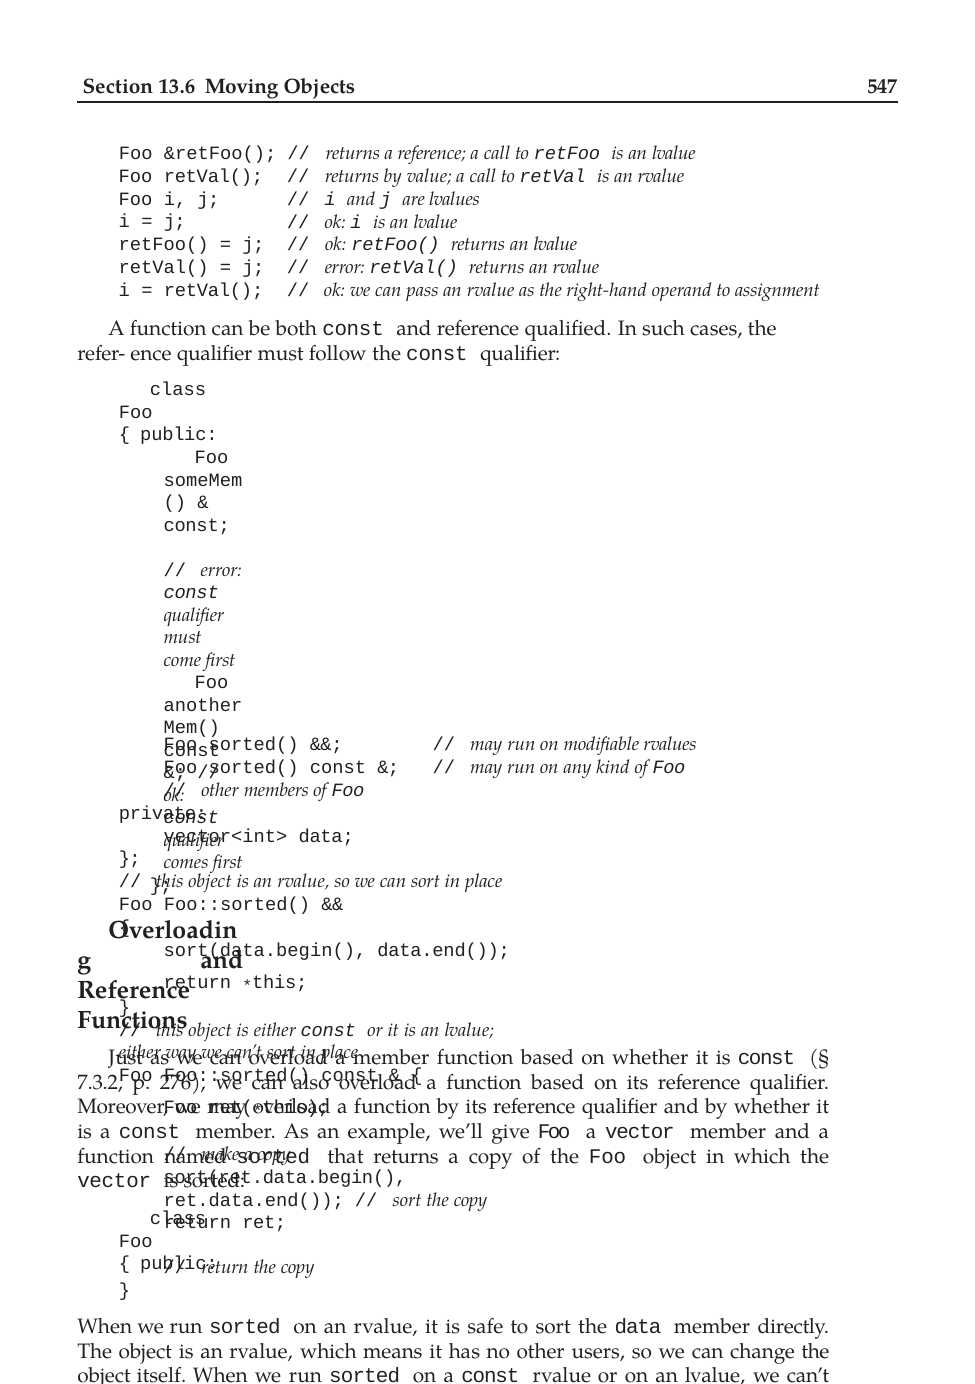

Section 13.6 Moving Objects
547

Foo &retFoo(); // returns a reference; a call to retFoo is an lvalue
// returns by value; a call to retVal is an rvalue
// i and j are lvalues
// ok: i is an lvalue
// ok: retFoo() returns an lvalue
// error: retVal() returns an rvalue
// ok: we can pass an rvalue as the right-hand operand to assignment
Foo retVal(); Foo i, j;
i = j; retFoo() = j;
retVal() = j; i = retVal();
A function can be both const and reference qualified. In such cases, the refer- ence qualifier must follow the const qualifier:
class Foo { public:
Foo someMem() & const;	// error: const qualifier must come first
Foo anotherMem() const &; // ok: const qualifier comes first
};

Overloading and Reference Functions
Just as we can overload a member function based on whether it is const (§ 7.3.2, p. 276), we can also overload a function based on its reference qualifier. Moreover, we may overload a function by its reference qualifier and by whether it is a const member. As an example, we’ll give Foo a vector member and a function named sorted that returns a copy of the Foo object in which the vector is sorted:
class Foo { public:
Foo sorted() &&;
Foo sorted() const &;
// other members of Foo
private:
vector<int> data;
};
// may run on modifiable rvalues
// may run on any kind of Foo
// this object is an rvalue, so we can sort in place
Foo Foo::sorted() &&
{
sort(data.begin(), data.end()); return *this;
}
// this object is either const or it is an lvalue; either way we can’t sort in place
Foo Foo::sorted() const & {
Foo ret(*this);	// make a copy
sort(ret.data.begin(), ret.data.end()); // sort the copy
return ret;	// return the copy
}
When we run sorted on an rvalue, it is safe to sort the data member directly. The object is an rvalue, which means it has no other users, so we can change the object itself. When we run sorted on a const rvalue or on an lvalue, we can’t change this object, so we copy data before sorting it.
Overload resolution uses the lvalue/rvalue property of the object that calls
sorted to determine which version is used: